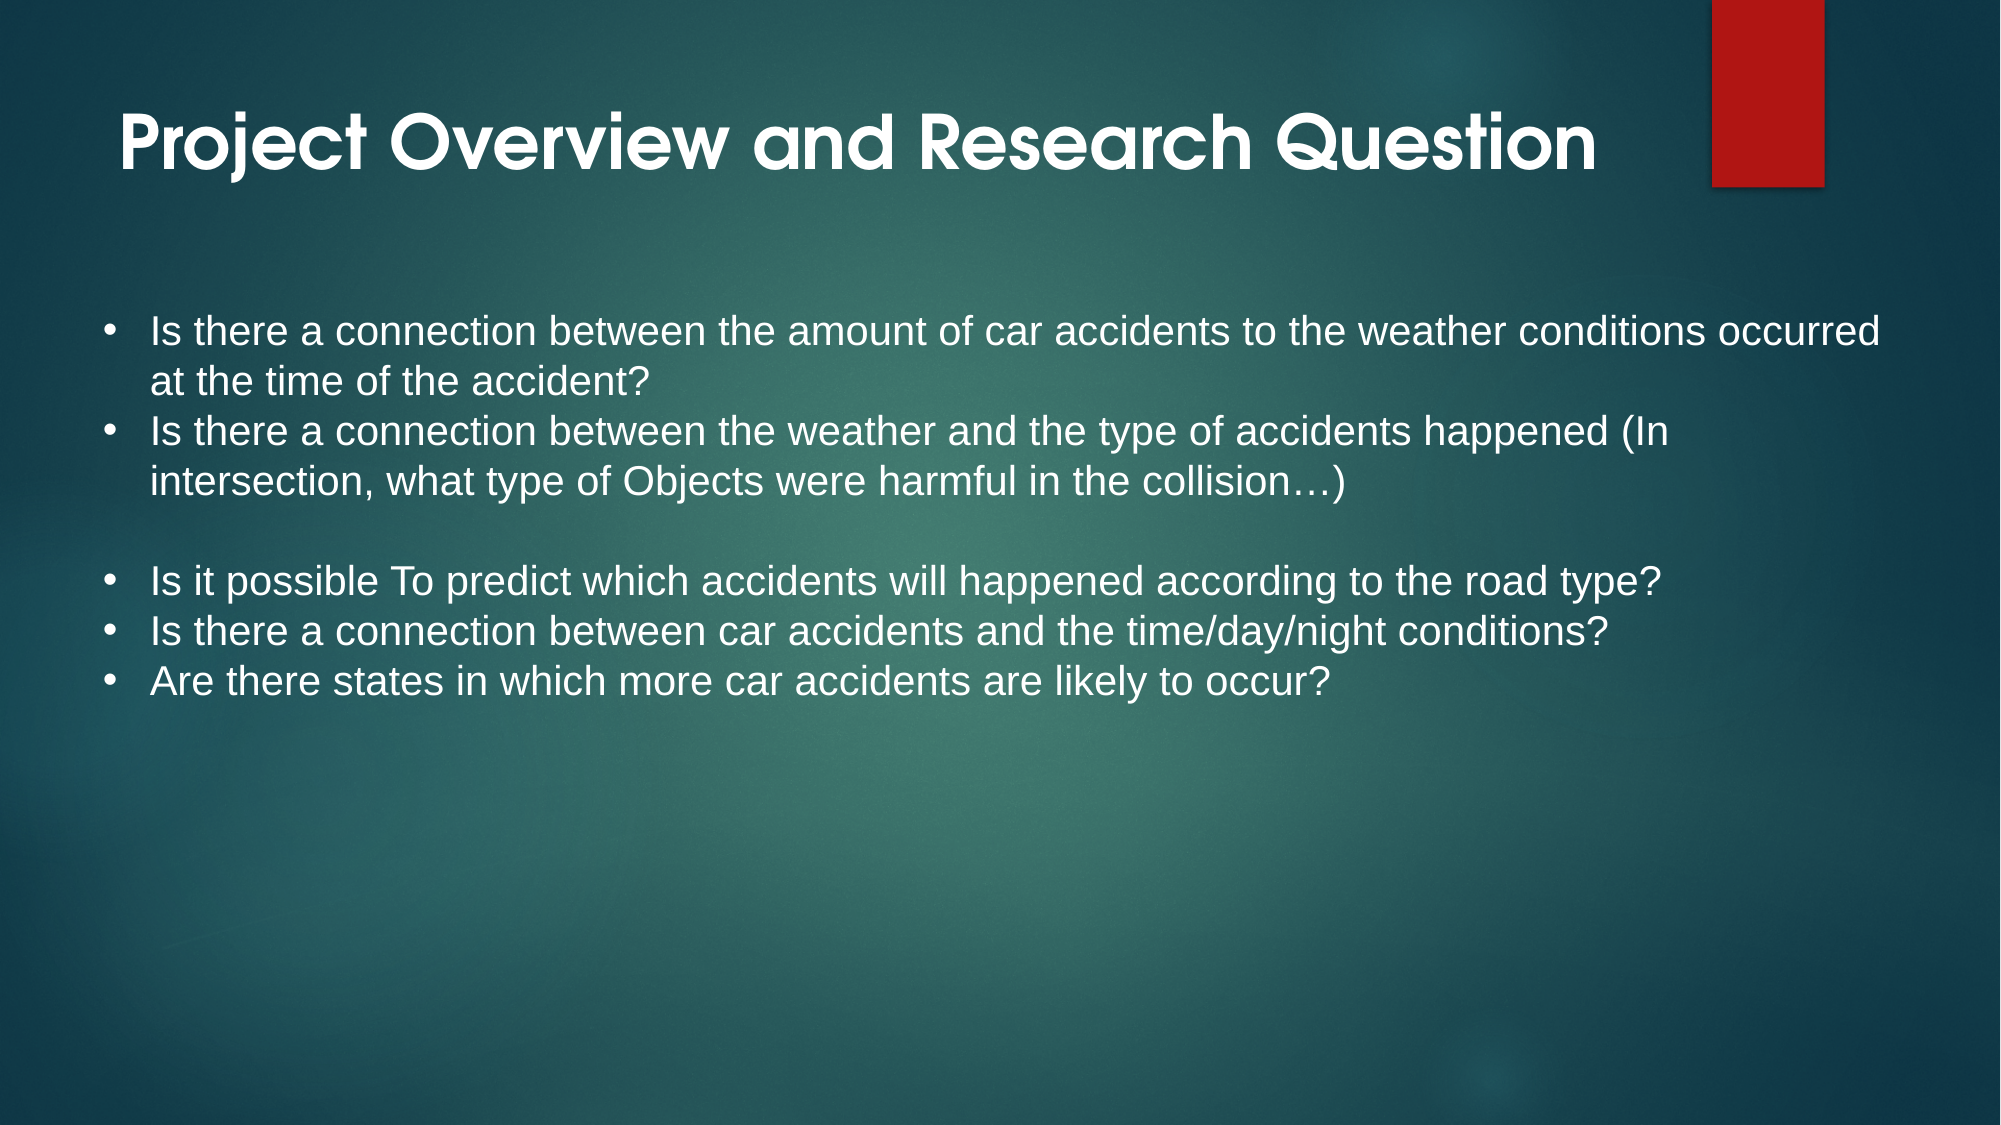

Project Overview and Research Question
Is there a connection between the amount of car accidents to the weather conditions occurred at the time of the accident?
Is there a connection between the weather and the type of accidents happened (In intersection, what type of Objects were harmful in the collision…)

Is it possible To predict which accidents will happened according to the road type?
Is there a connection between car accidents and the time/day/night conditions?
Are there states in which more car accidents are likely to occur?